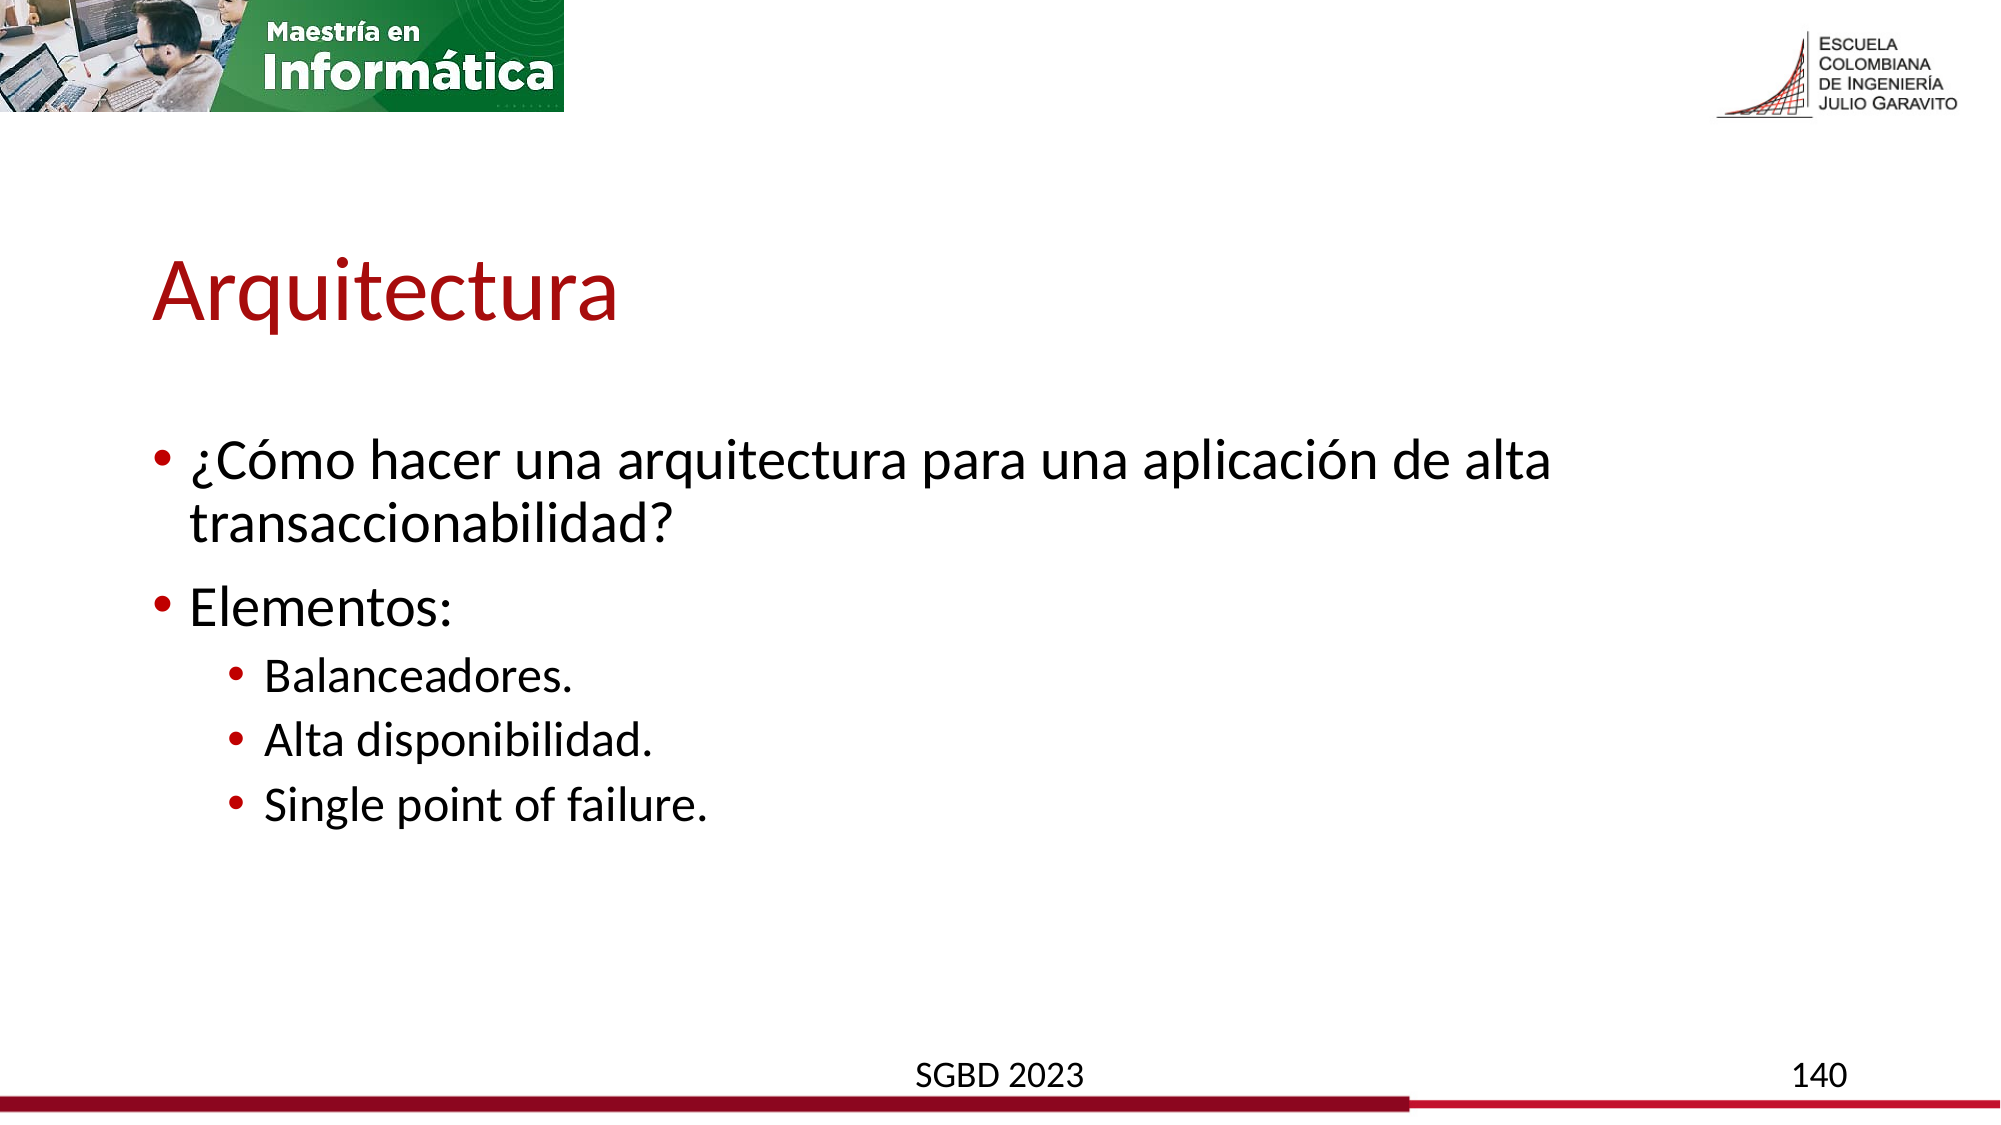

# Arquitectura
¿Cómo hacer una arquitectura para una aplicación de alta transaccionabilidad?
Elementos:
Balanceadores.
Alta disponibilidad.
Single point of failure.
SGBD 2023
140